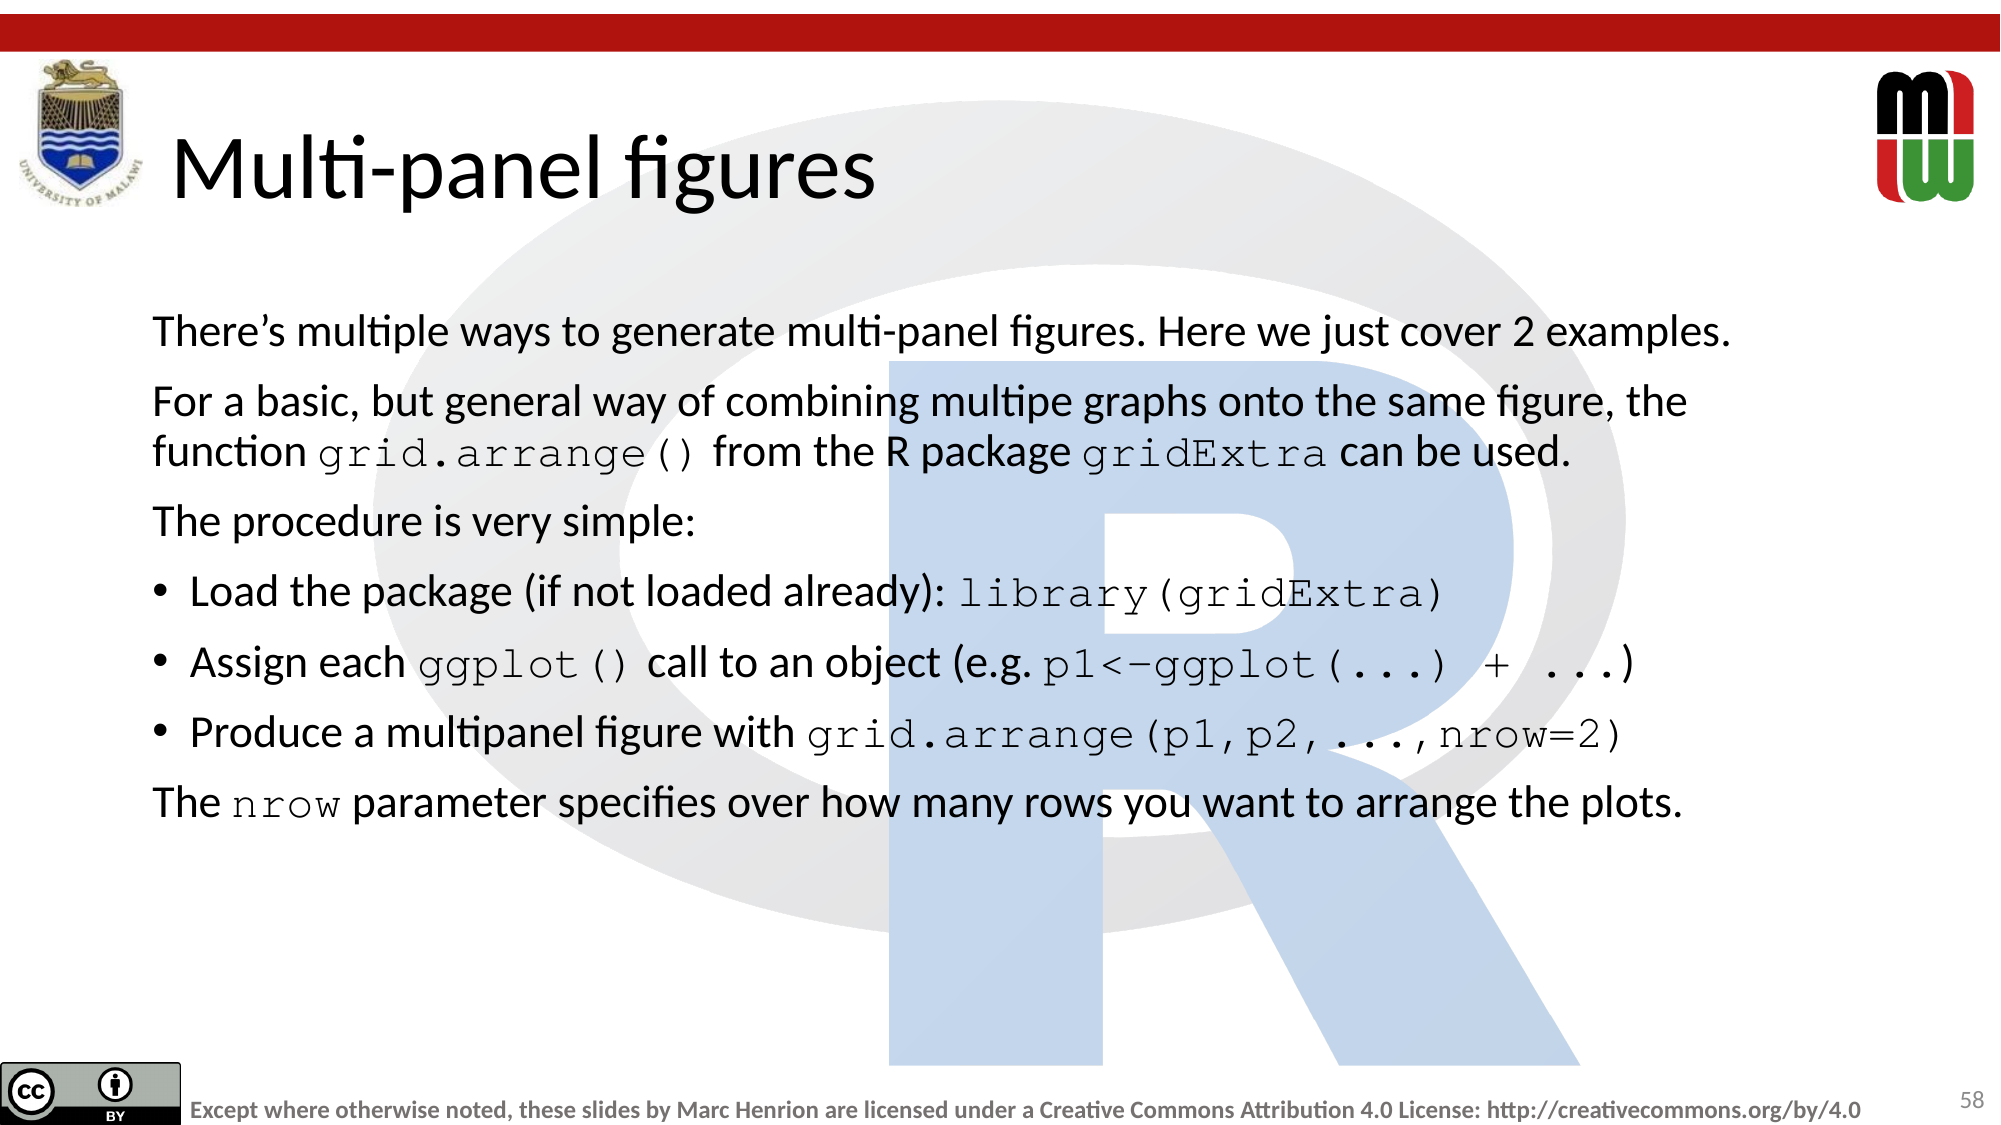

# Multi-panel figures
There’s multiple ways to generate multi-panel figures. Here we just cover 2 examples.
For a basic, but general way of combining multipe graphs onto the same figure, the function grid.arrange() from the R package gridExtra can be used.
The procedure is very simple:
Load the package (if not loaded already): library(gridExtra)
Assign each ggplot() call to an object (e.g. p1<-ggplot(...) + ...)
Produce a multipanel figure with grid.arrange(p1,p2,...,nrow=2)
The nrow parameter specifies over how many rows you want to arrange the plots.
58